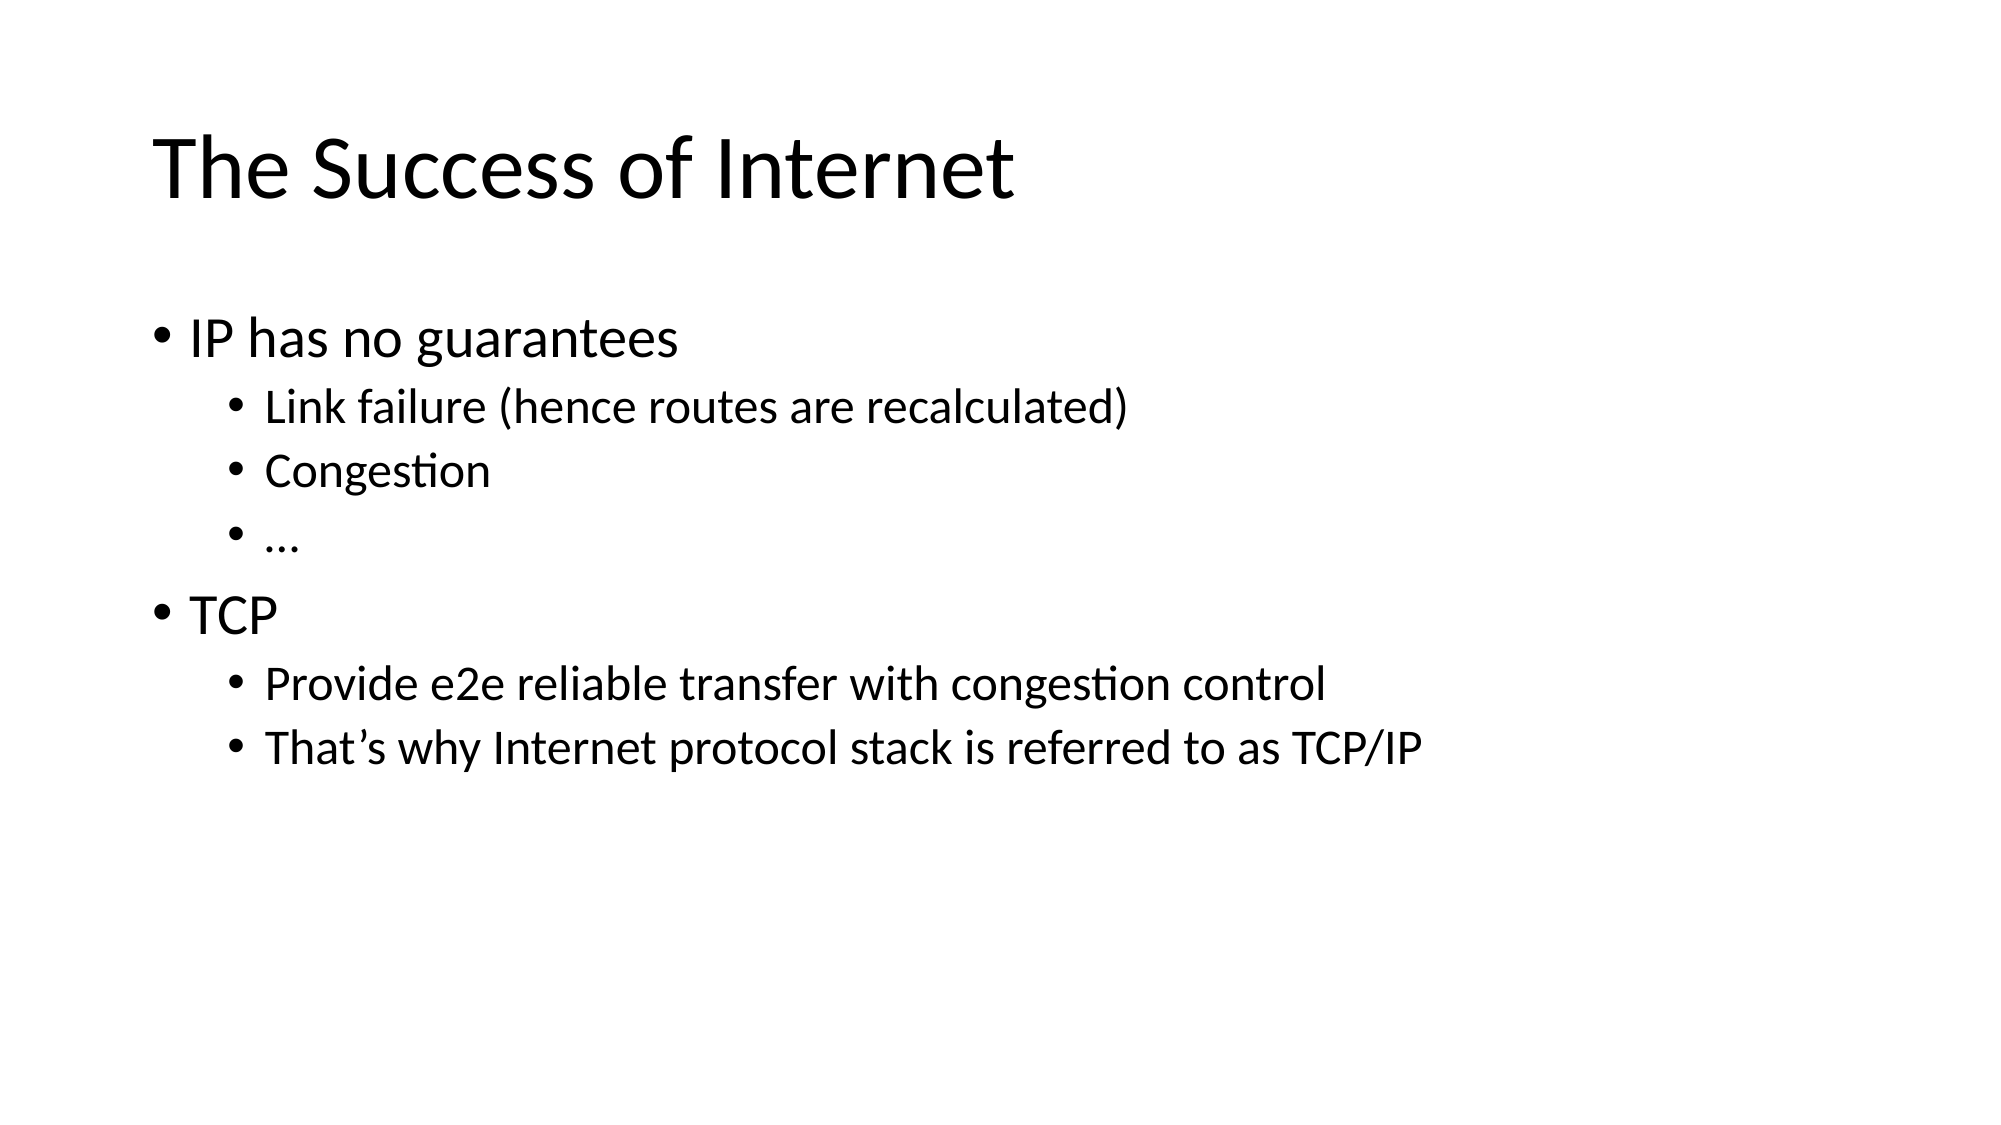

# The Success of Internet
IP has no guarantees
Link failure (hence routes are recalculated)
Congestion
…
TCP
Provide e2e reliable transfer with congestion control
That’s why Internet protocol stack is referred to as TCP/IP
16